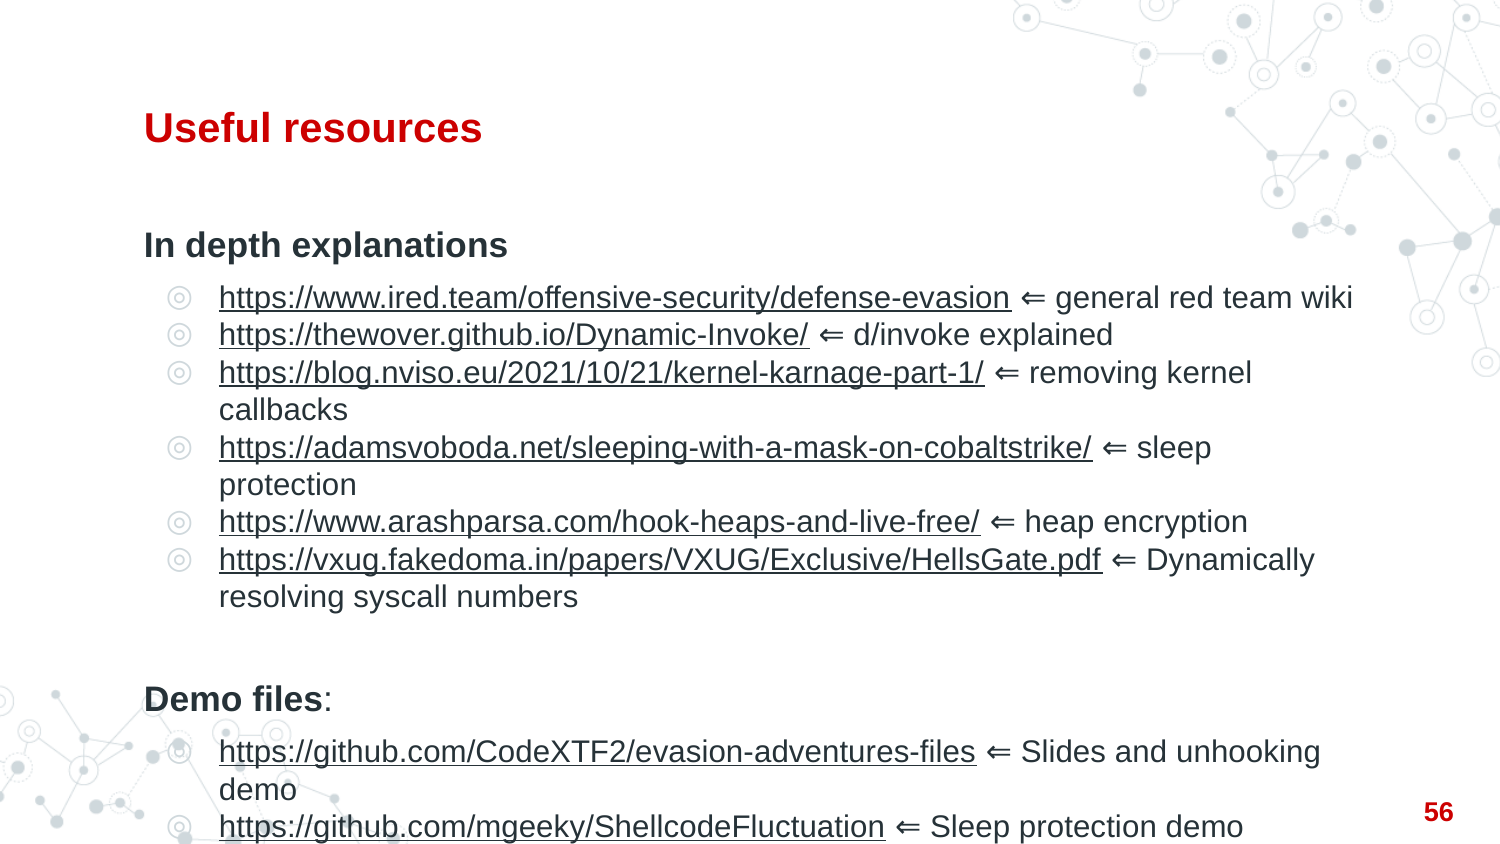

# Useful resources
In depth explanations
https://www.ired.team/offensive-security/defense-evasion ⇐ general red team wiki
https://thewover.github.io/Dynamic-Invoke/ ⇐ d/invoke explained
https://blog.nviso.eu/2021/10/21/kernel-karnage-part-1/ ⇐ removing kernel callbacks
https://adamsvoboda.net/sleeping-with-a-mask-on-cobaltstrike/ ⇐ sleep protection
https://www.arashparsa.com/hook-heaps-and-live-free/ ⇐ heap encryption
https://vxug.fakedoma.in/papers/VXUG/Exclusive/HellsGate.pdf ⇐ Dynamically resolving syscall numbers

Demo files:
https://github.com/CodeXTF2/evasion-adventures-files ⇐ Slides and unhooking demo
https://github.com/mgeeky/ShellcodeFluctuation ⇐ Sleep protection demo

56